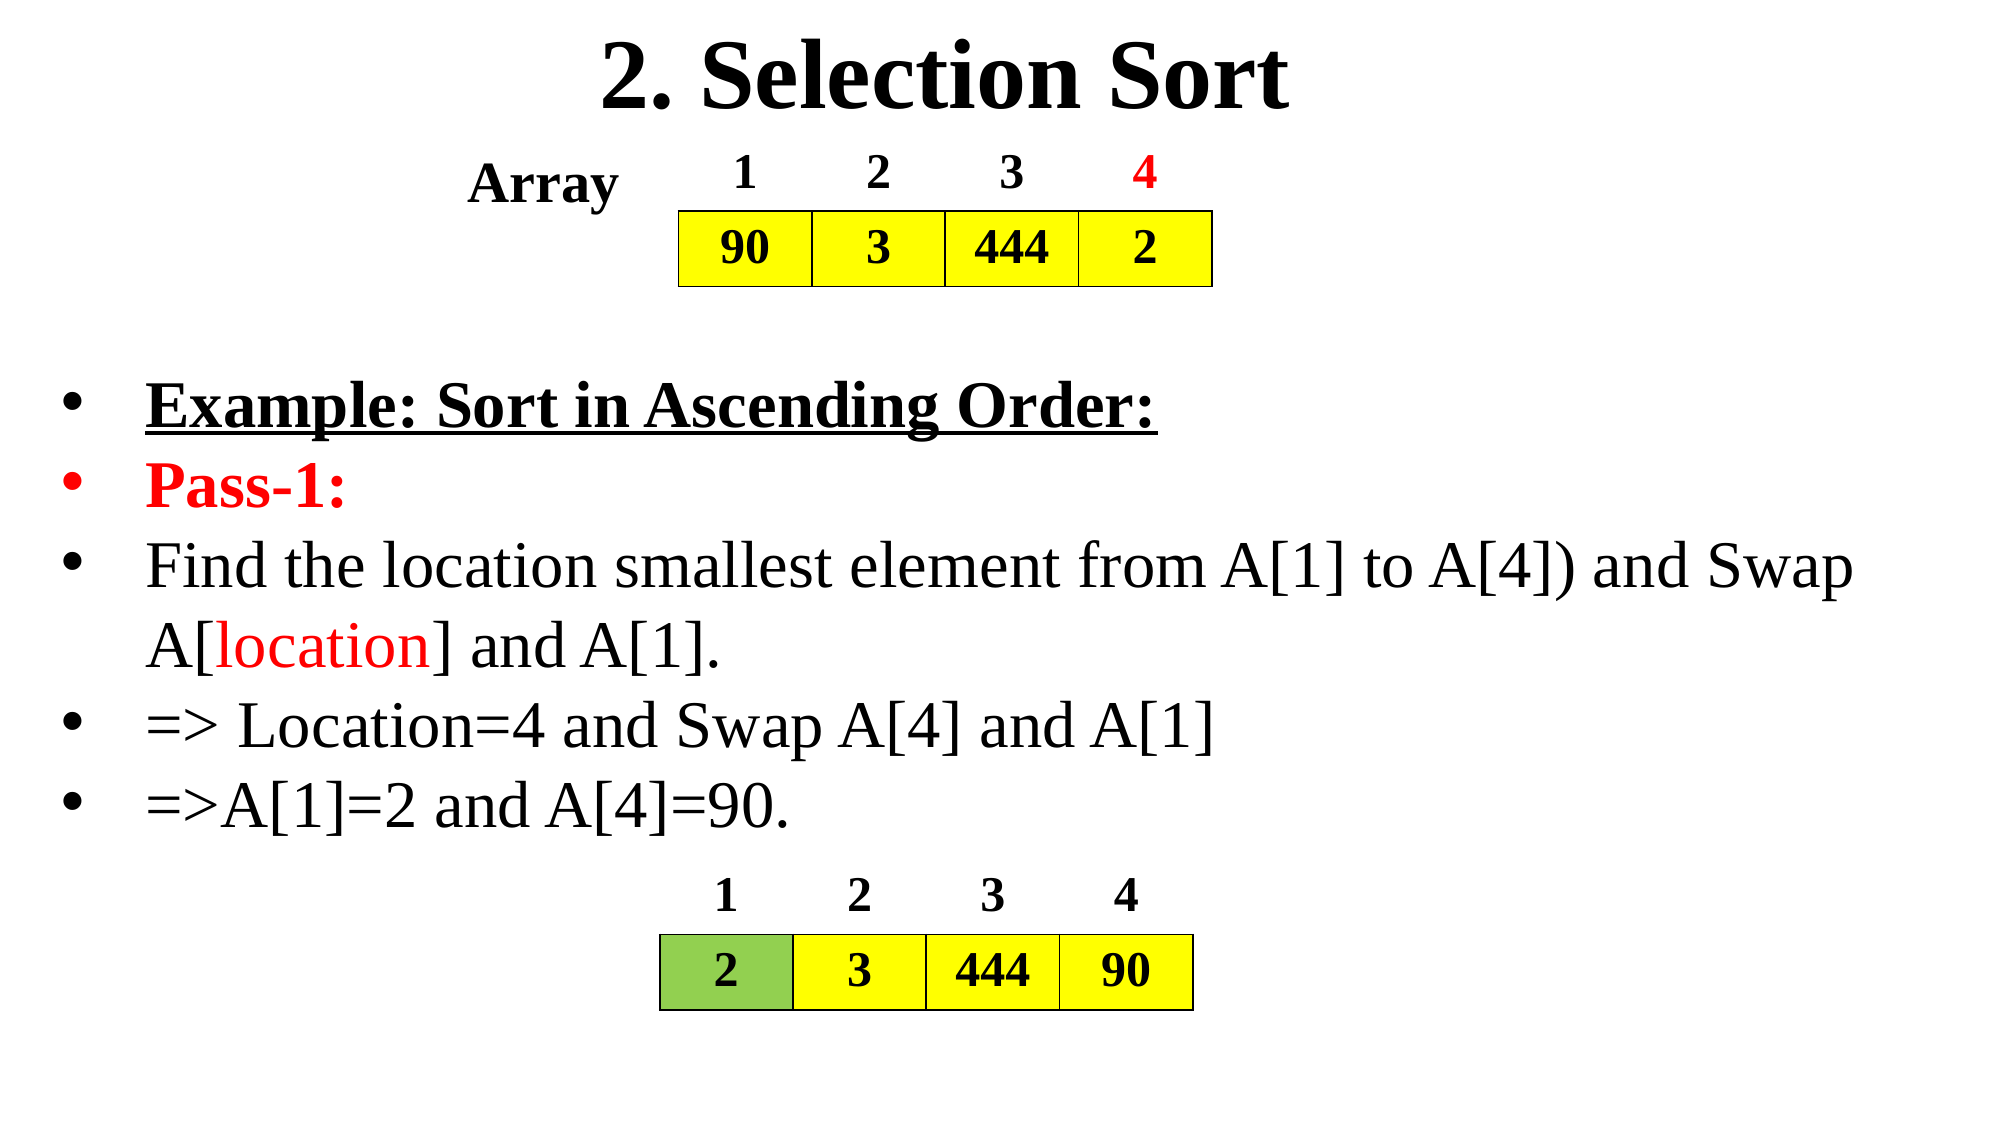

2. Selection Sort
Array
| 1 | 2 | 3 | 4 |
| --- | --- | --- | --- |
| 90 | 3 | 444 | 2 |
Example: Sort in Ascending Order:
Pass-1:
Find the location smallest element from A[1] to A[4]) and Swap A[location] and A[1].
=> Location=4 and Swap A[4] and A[1]
=>A[1]=2 and A[4]=90.
| 1 | 2 | 3 | 4 |
| --- | --- | --- | --- |
| 2 | 3 | 444 | 90 |